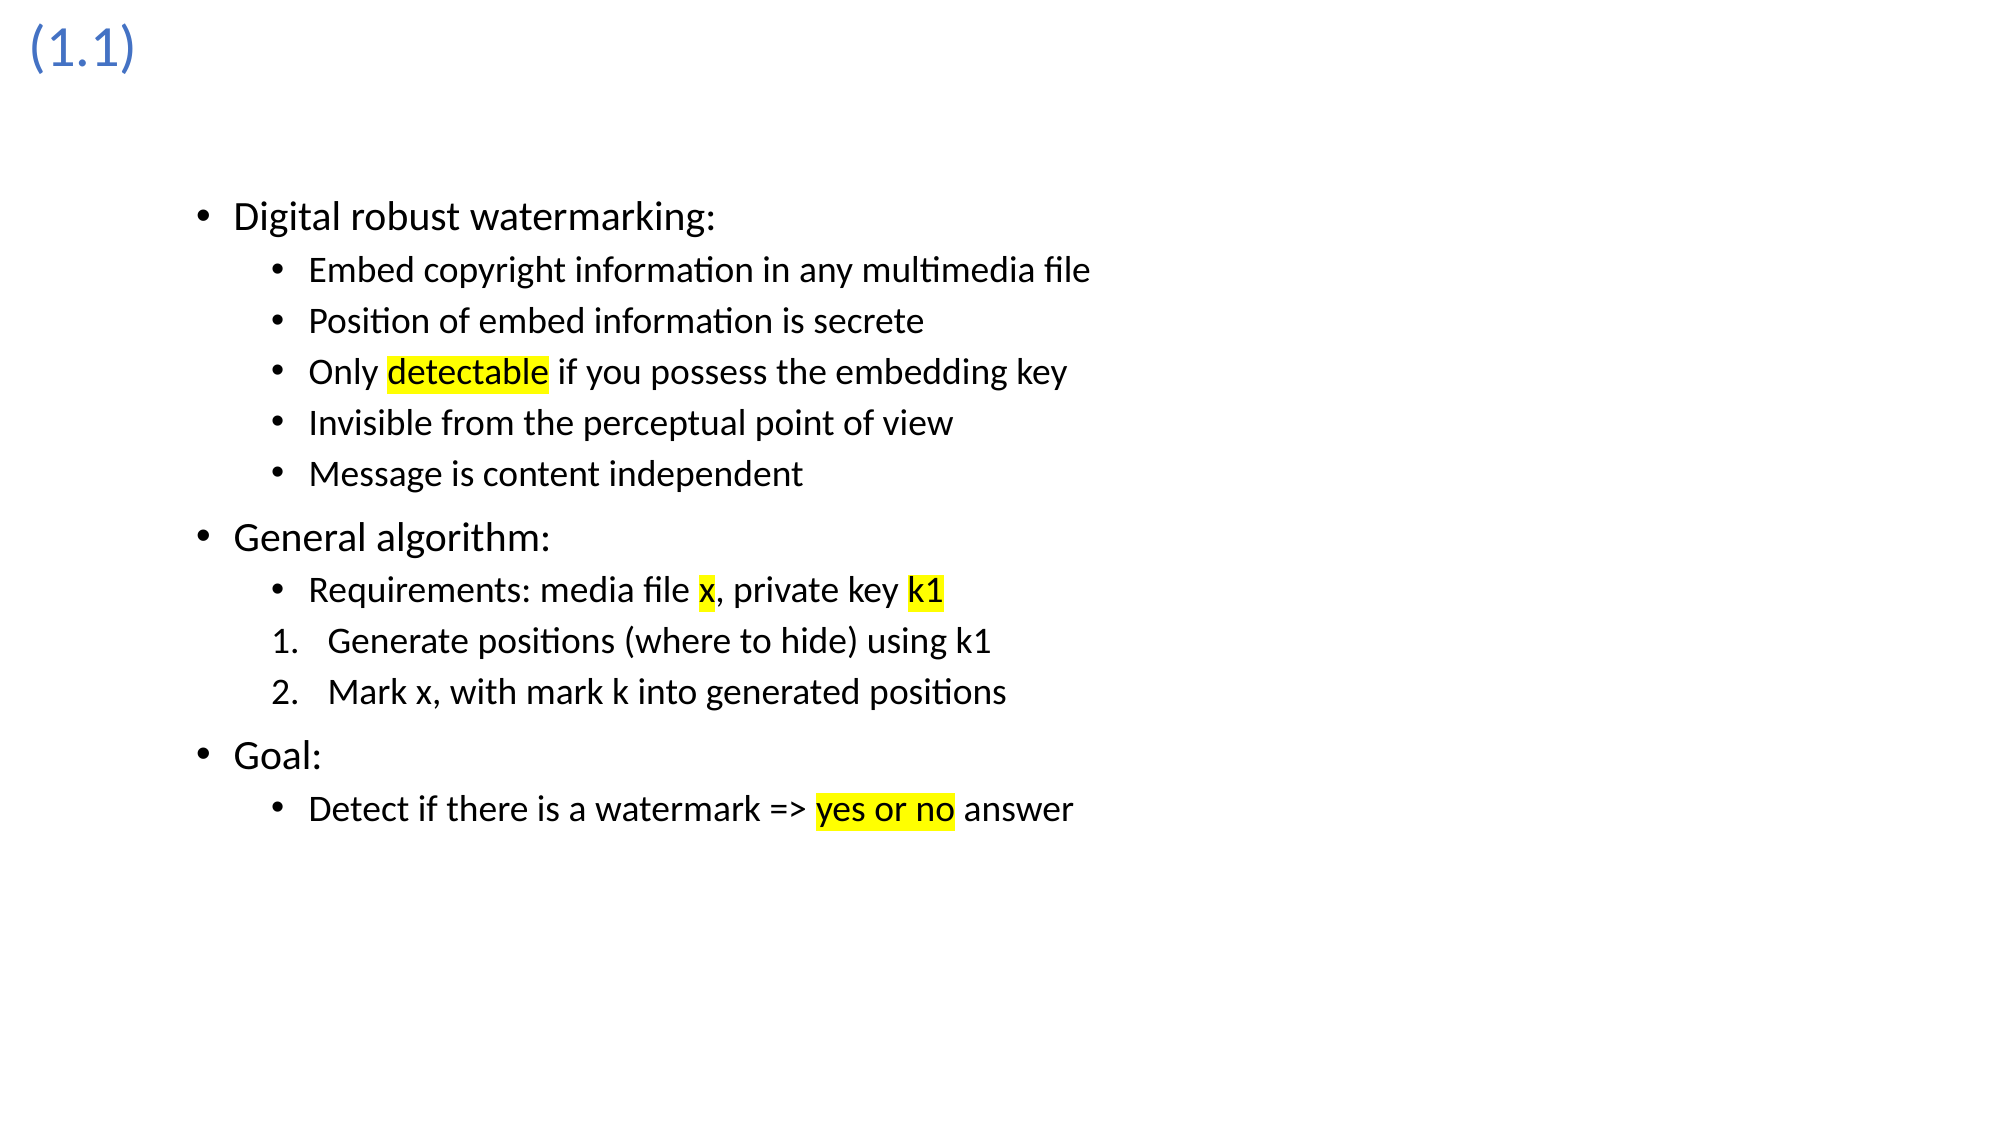

# (1.1)
Digital robust watermarking:
Embed copyright information in any multimedia file
Position of embed information is secrete
Only detectable if you possess the embedding key
Invisible from the perceptual point of view
Message is content independent
General algorithm:
Requirements: media file x, private key k1
Generate positions (where to hide) using k1
Mark x, with mark k into generated positions
Goal:
Detect if there is a watermark => yes or no answer